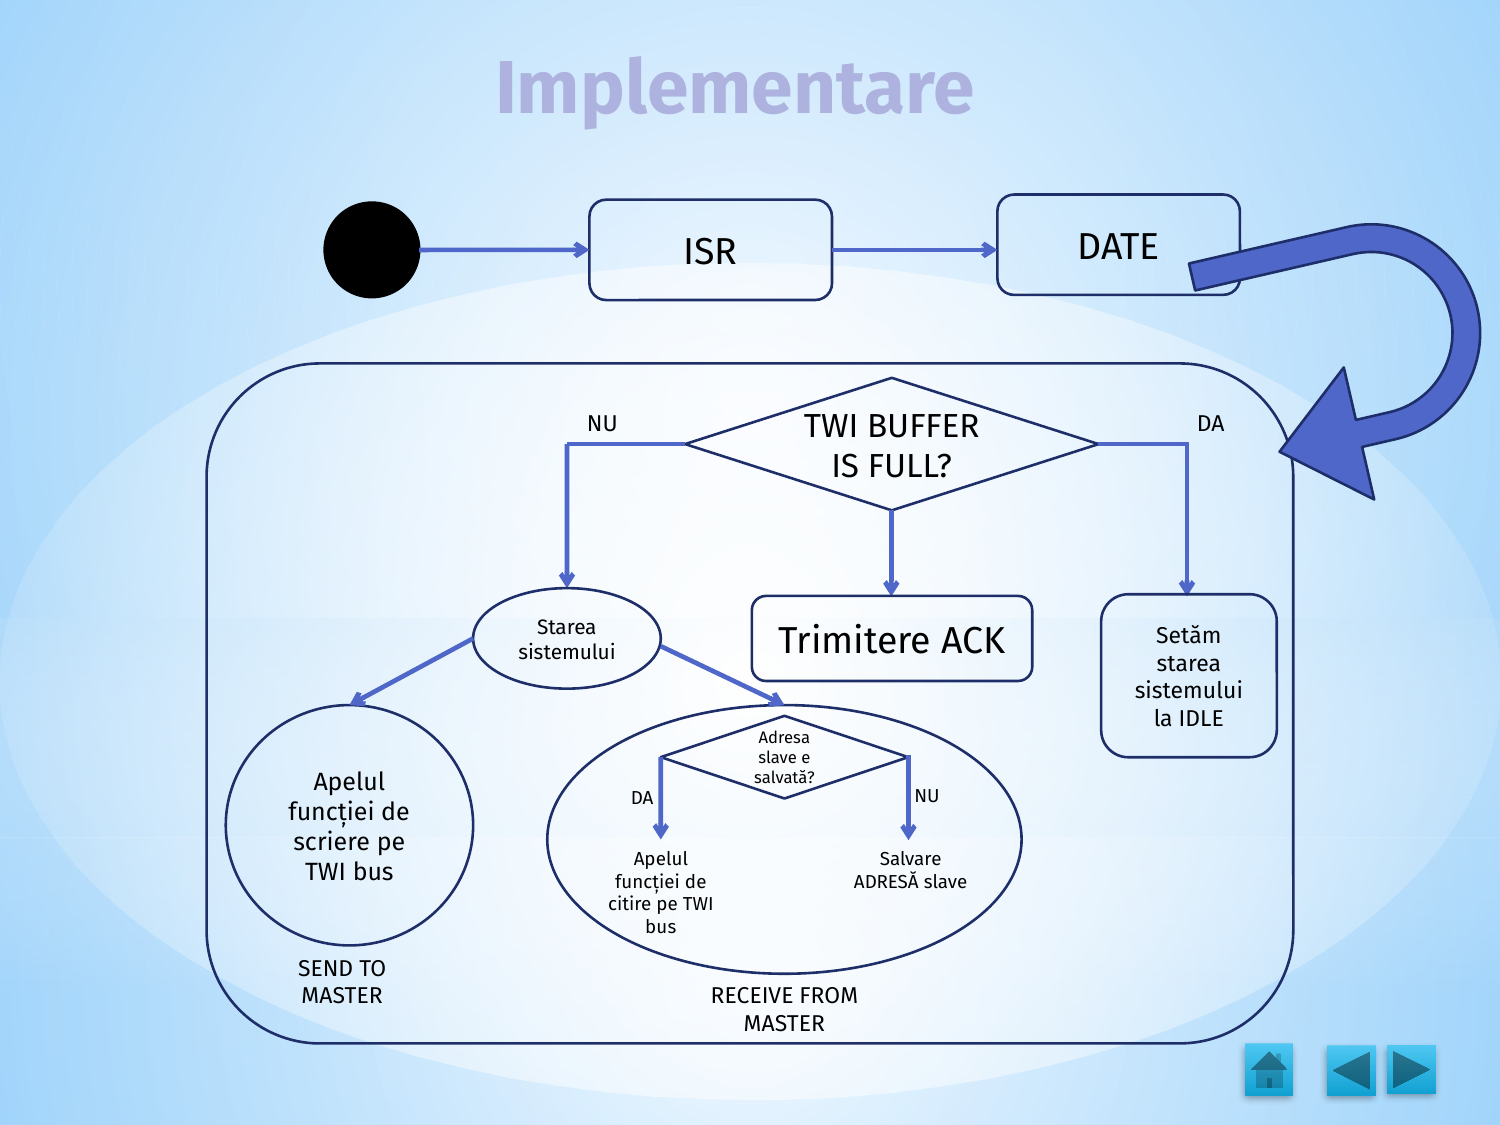

Implementare
DATE
ISR

TWI BUFFER IS FULL?
NU
DA
Starea sistemului
Setăm starea sistemului la IDLE
Trimitere ACK
Apelul funcției de scriere pe TWI bus

Adresa slave e salvată?
NU
DA
Salvare ADRESĂ slave
Apelul funcției de citire pe TWI bus
SEND TO MASTER
RECEIVE FROM MASTER